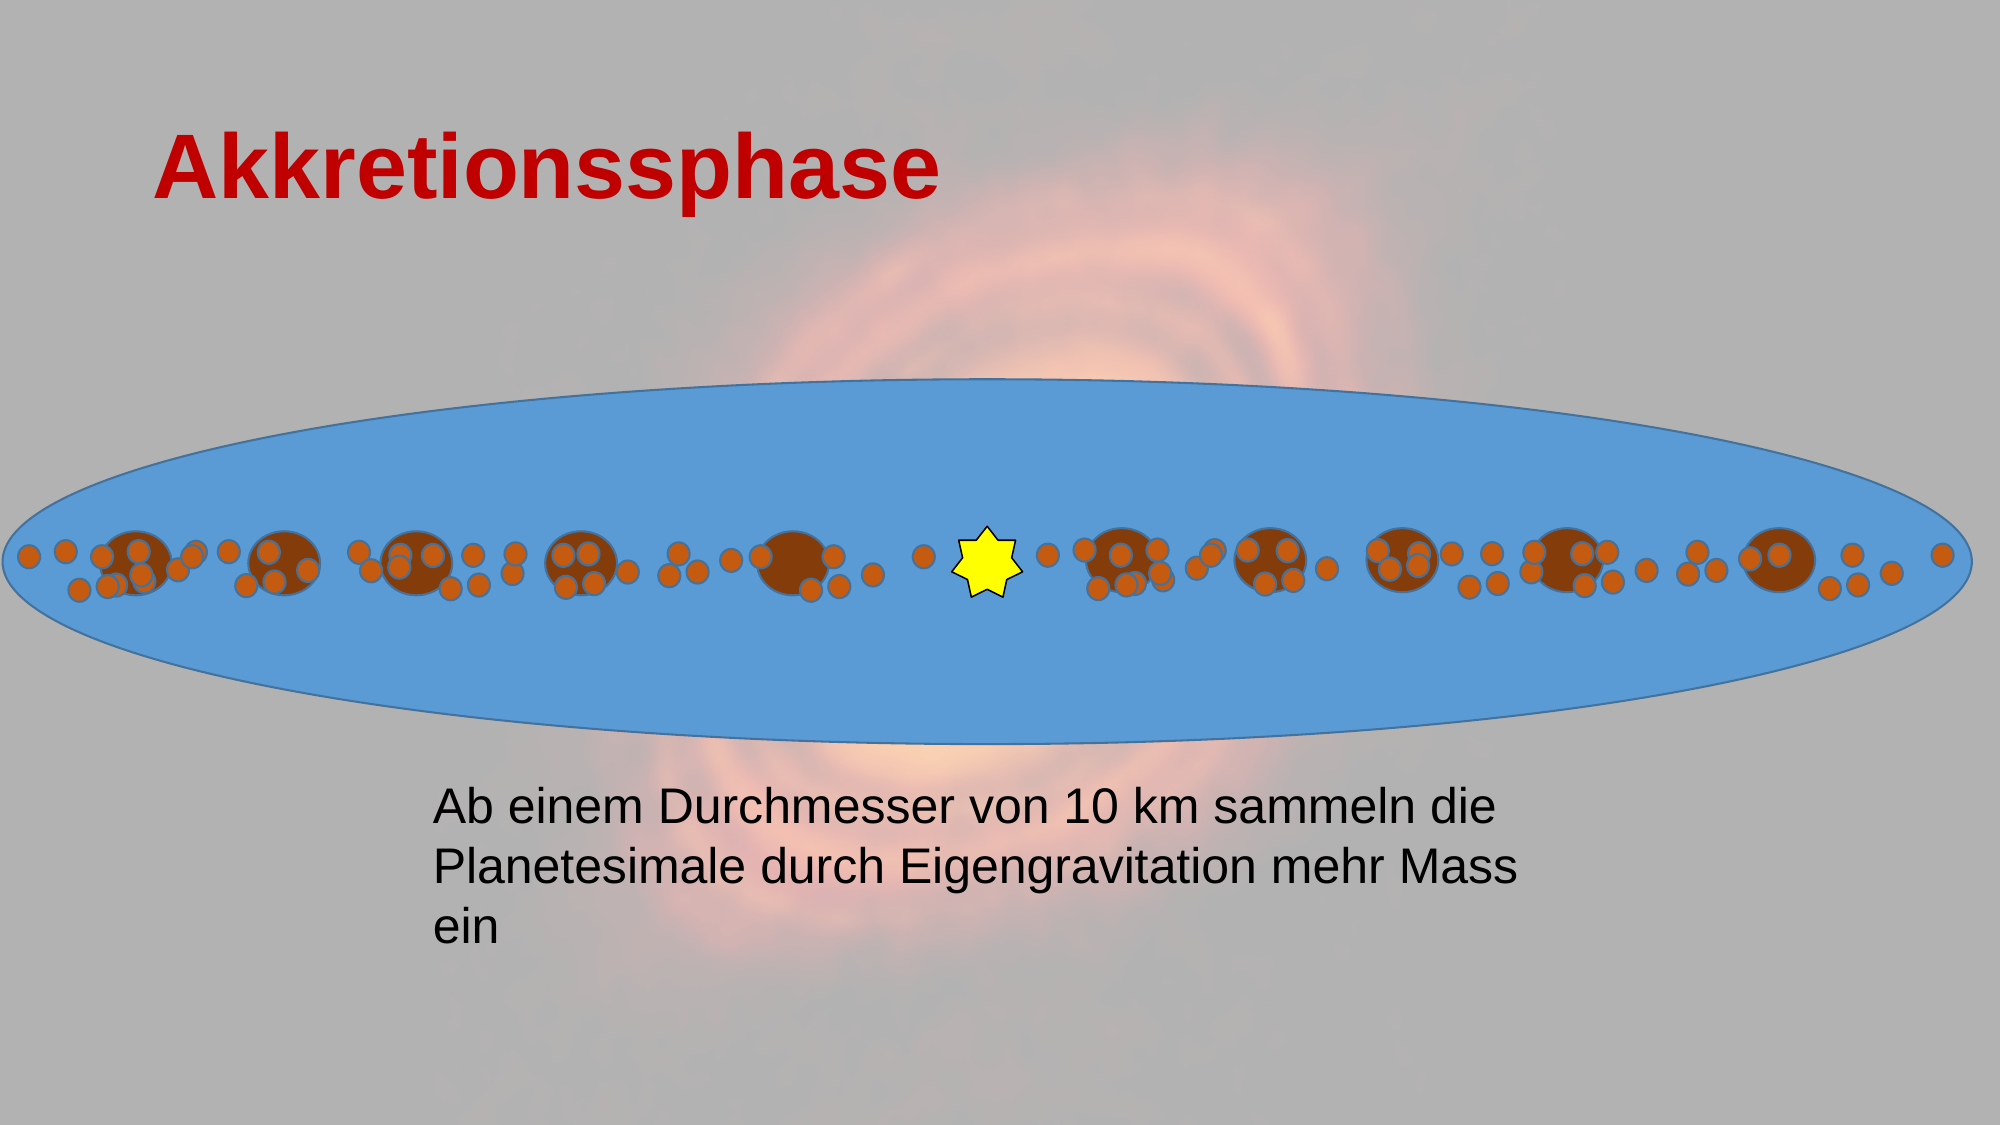

# Akkretionssphase

Ab einem Durchmesser von 10 km sammeln die Planetesimale durch Eigengravitation mehr Mass ein